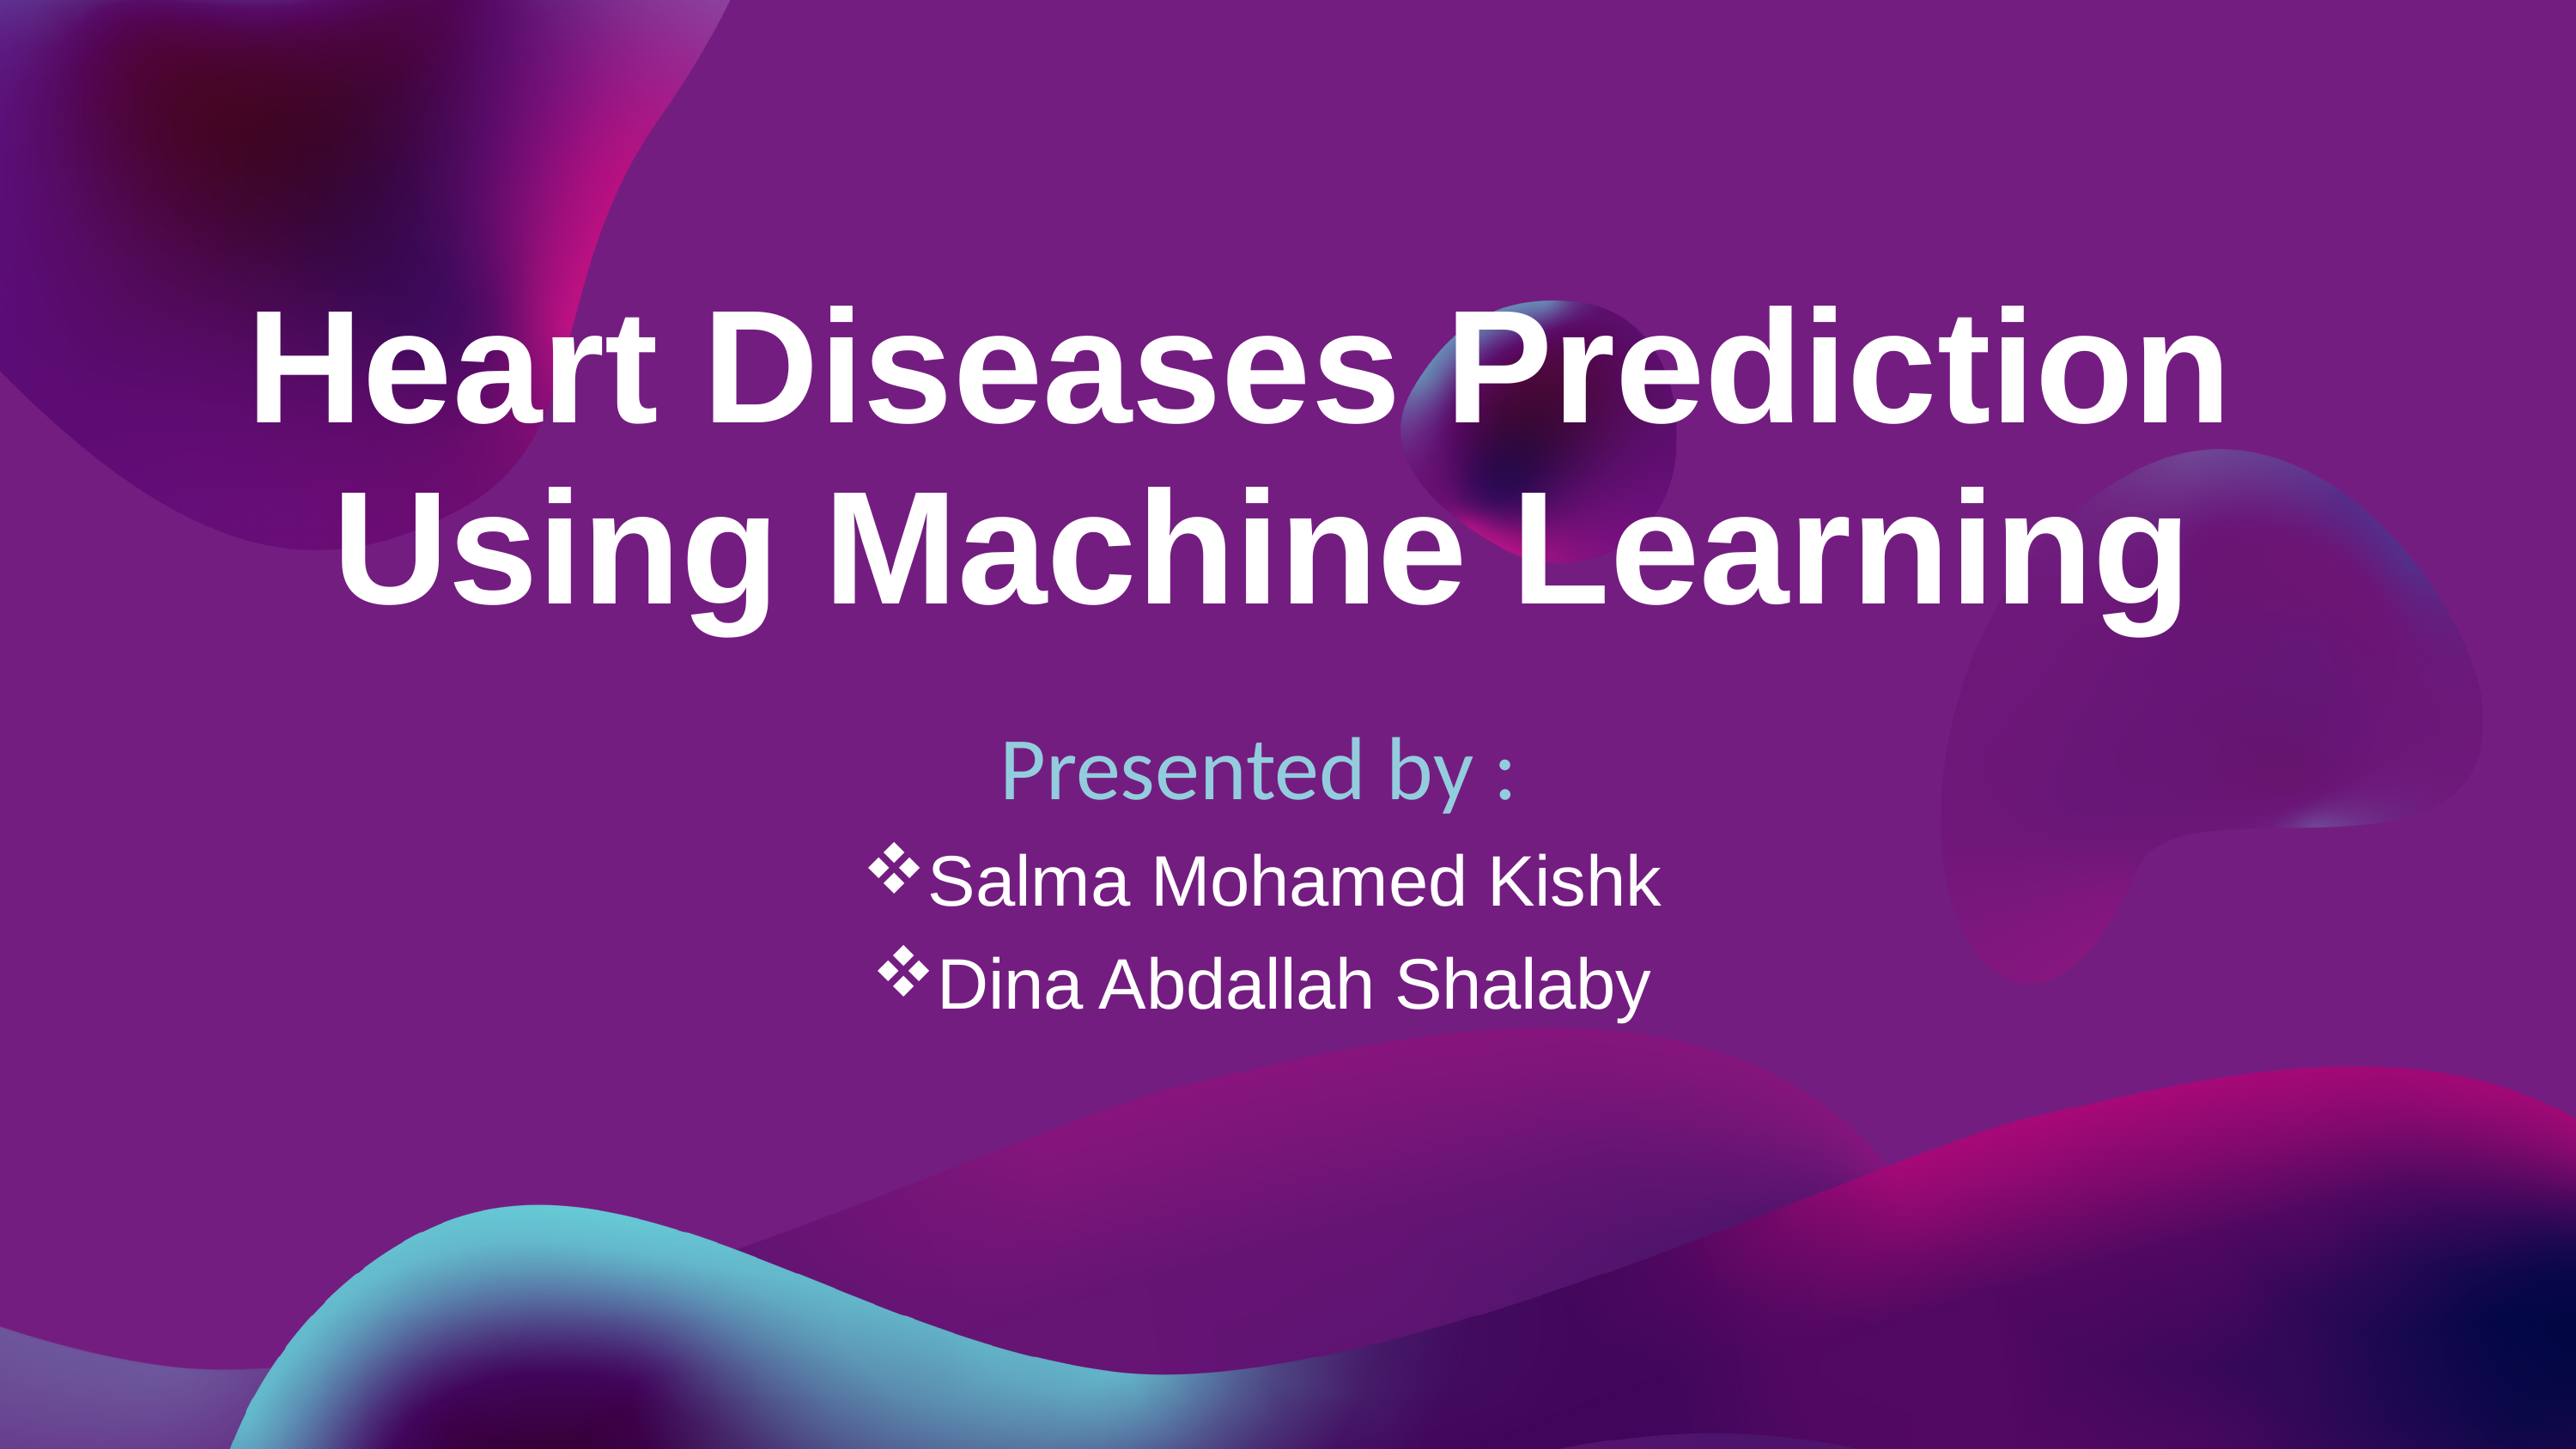

Heart Diseases Prediction
Using Machine Learning
  Presented by :
Salma Mohamed Kishk
Dina Abdallah Shalaby